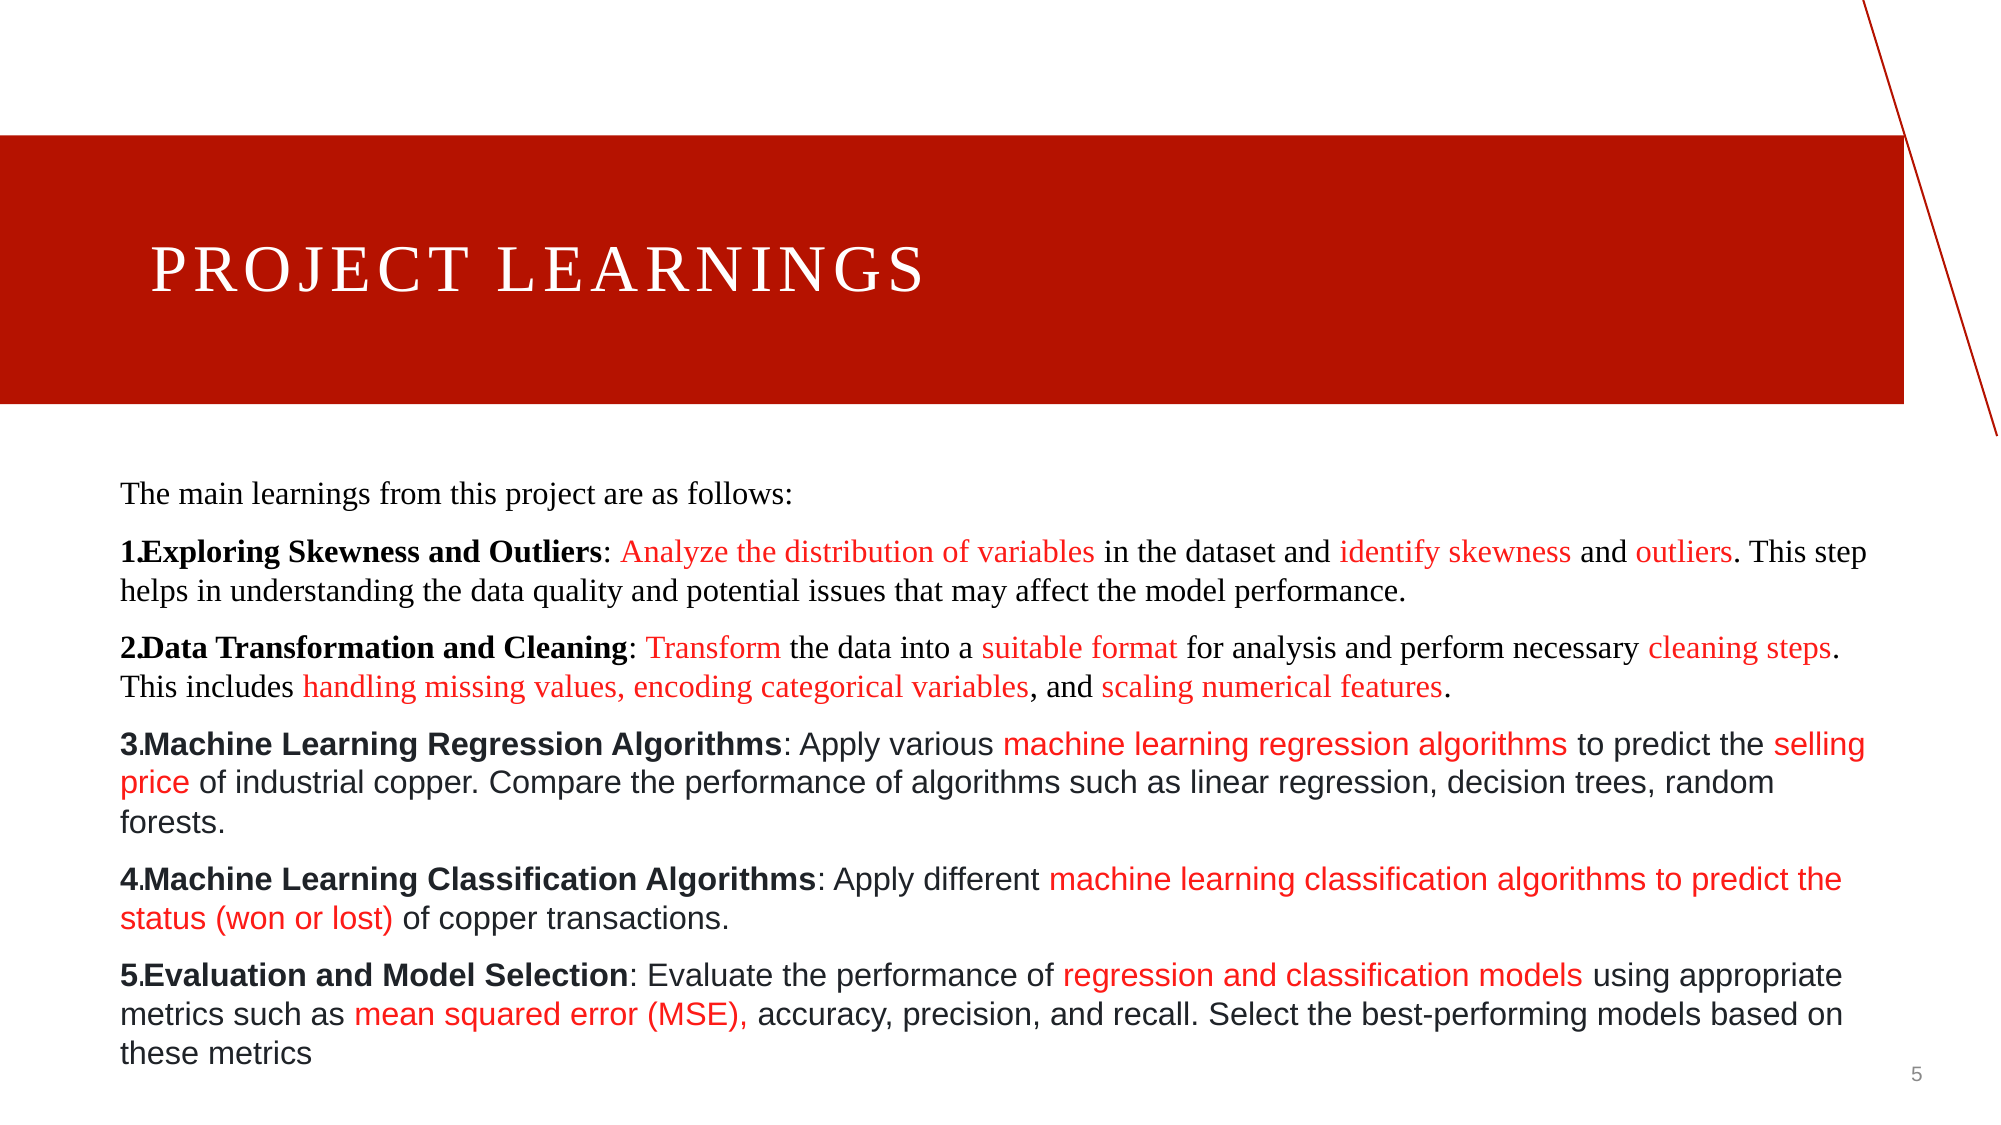

# Project Learnings
The main learnings from this project are as follows:
Exploring Skewness and Outliers: Analyze the distribution of variables in the dataset and identify skewness and outliers. This step helps in understanding the data quality and potential issues that may affect the model performance.
Data Transformation and Cleaning: Transform the data into a suitable format for analysis and perform necessary cleaning steps. This includes handling missing values, encoding categorical variables, and scaling numerical features.
Machine Learning Regression Algorithms: Apply various machine learning regression algorithms to predict the selling price of industrial copper. Compare the performance of algorithms such as linear regression, decision trees, random forests.
Machine Learning Classification Algorithms: Apply different machine learning classification algorithms to predict the status (won or lost) of copper transactions.
Evaluation and Model Selection: Evaluate the performance of regression and classification models using appropriate metrics such as mean squared error (MSE), accuracy, precision, and recall. Select the best-performing models based on these metrics
5